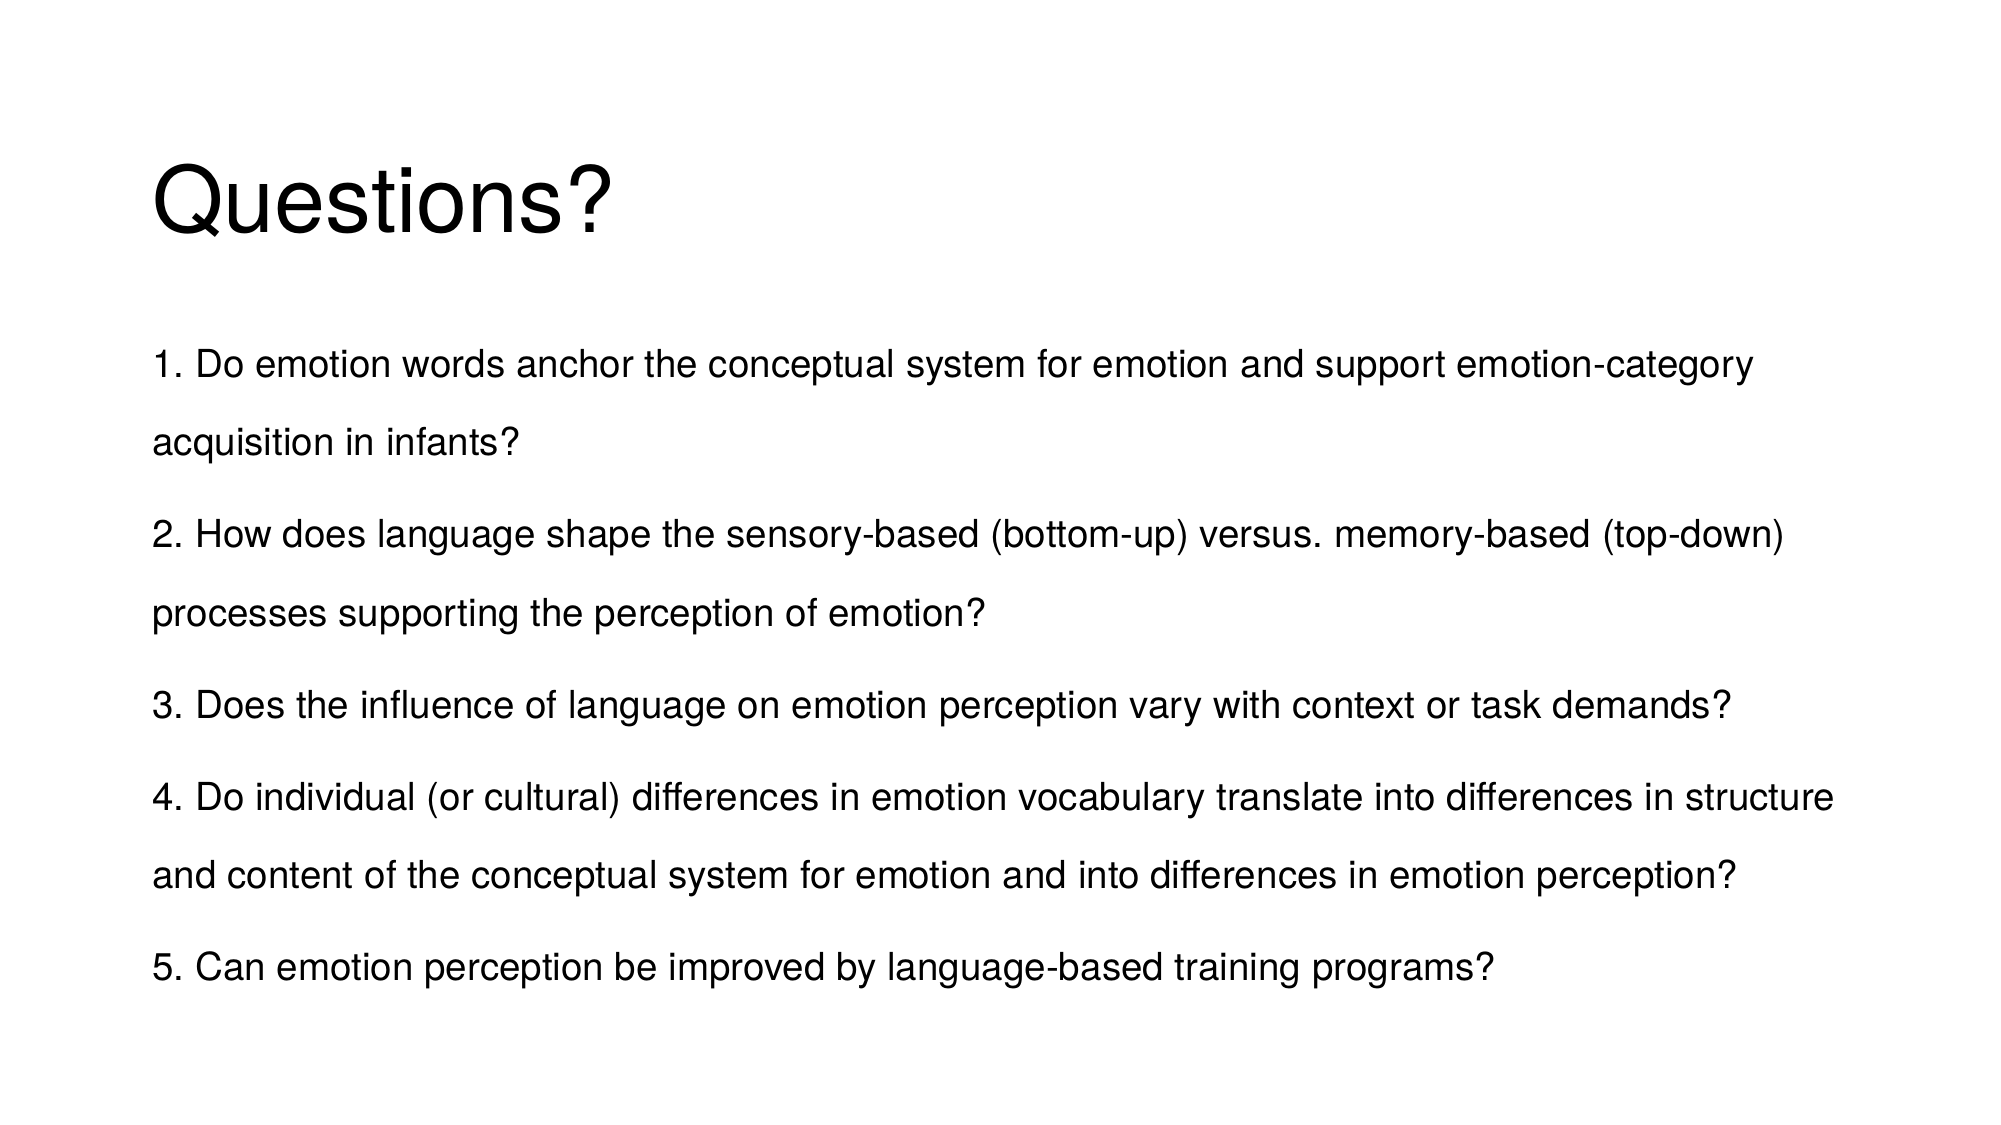

# Questions?
1. Do emotion words anchor the conceptual system for emotion and support emotion-category acquisition in infants?
2. How does language shape the sensory-based (bottom-up) versus. memory-based (top-down) processes supporting the perception of emotion?
3. Does the influence of language on emotion perception vary with context or task demands?
4. Do individual (or cultural) differences in emotion vocabulary translate into differences in structure and content of the conceptual system for emotion and into differences in emotion perception?
5. Can emotion perception be improved by language-based training programs?